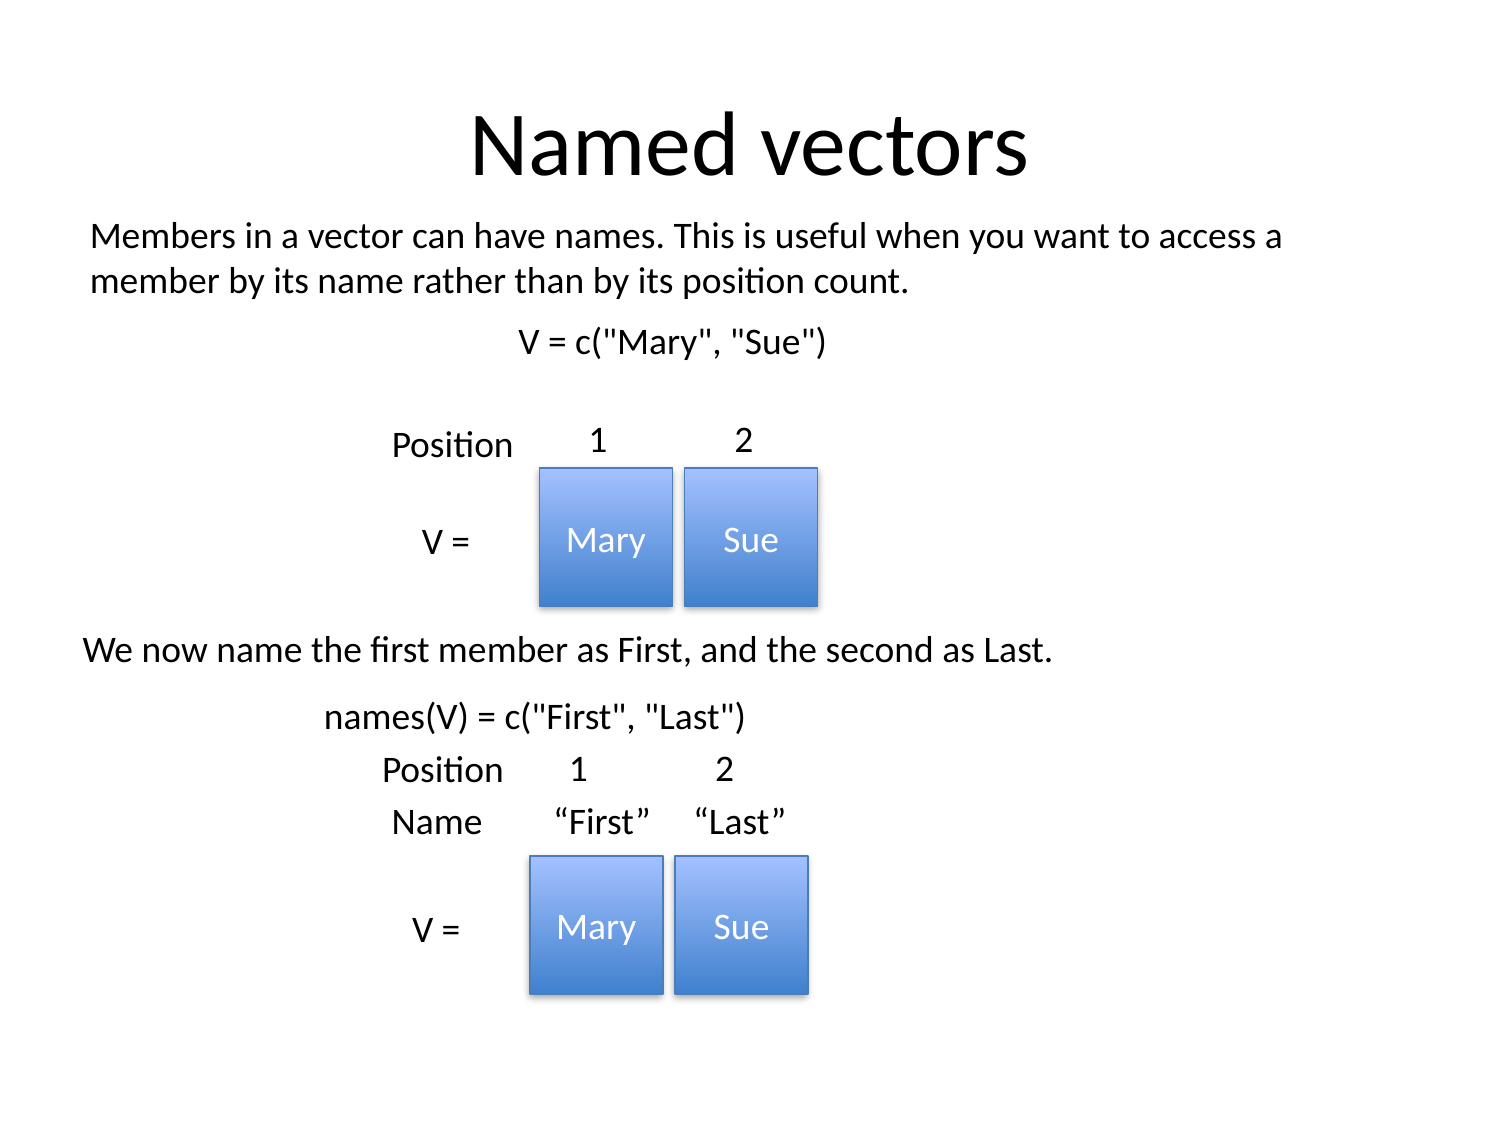

# Named vectors
Members in a vector can have names. This is useful when you want to access a member by its name rather than by its position count.
V = c("Mary", "Sue")
    1               2
Position
Mary
Sue
V =
We now name the first member as First, and the second as Last.
names(V) = c("First", "Last")
    1               2
Position
Name
    “First”     “Last”
Mary
Sue
V =